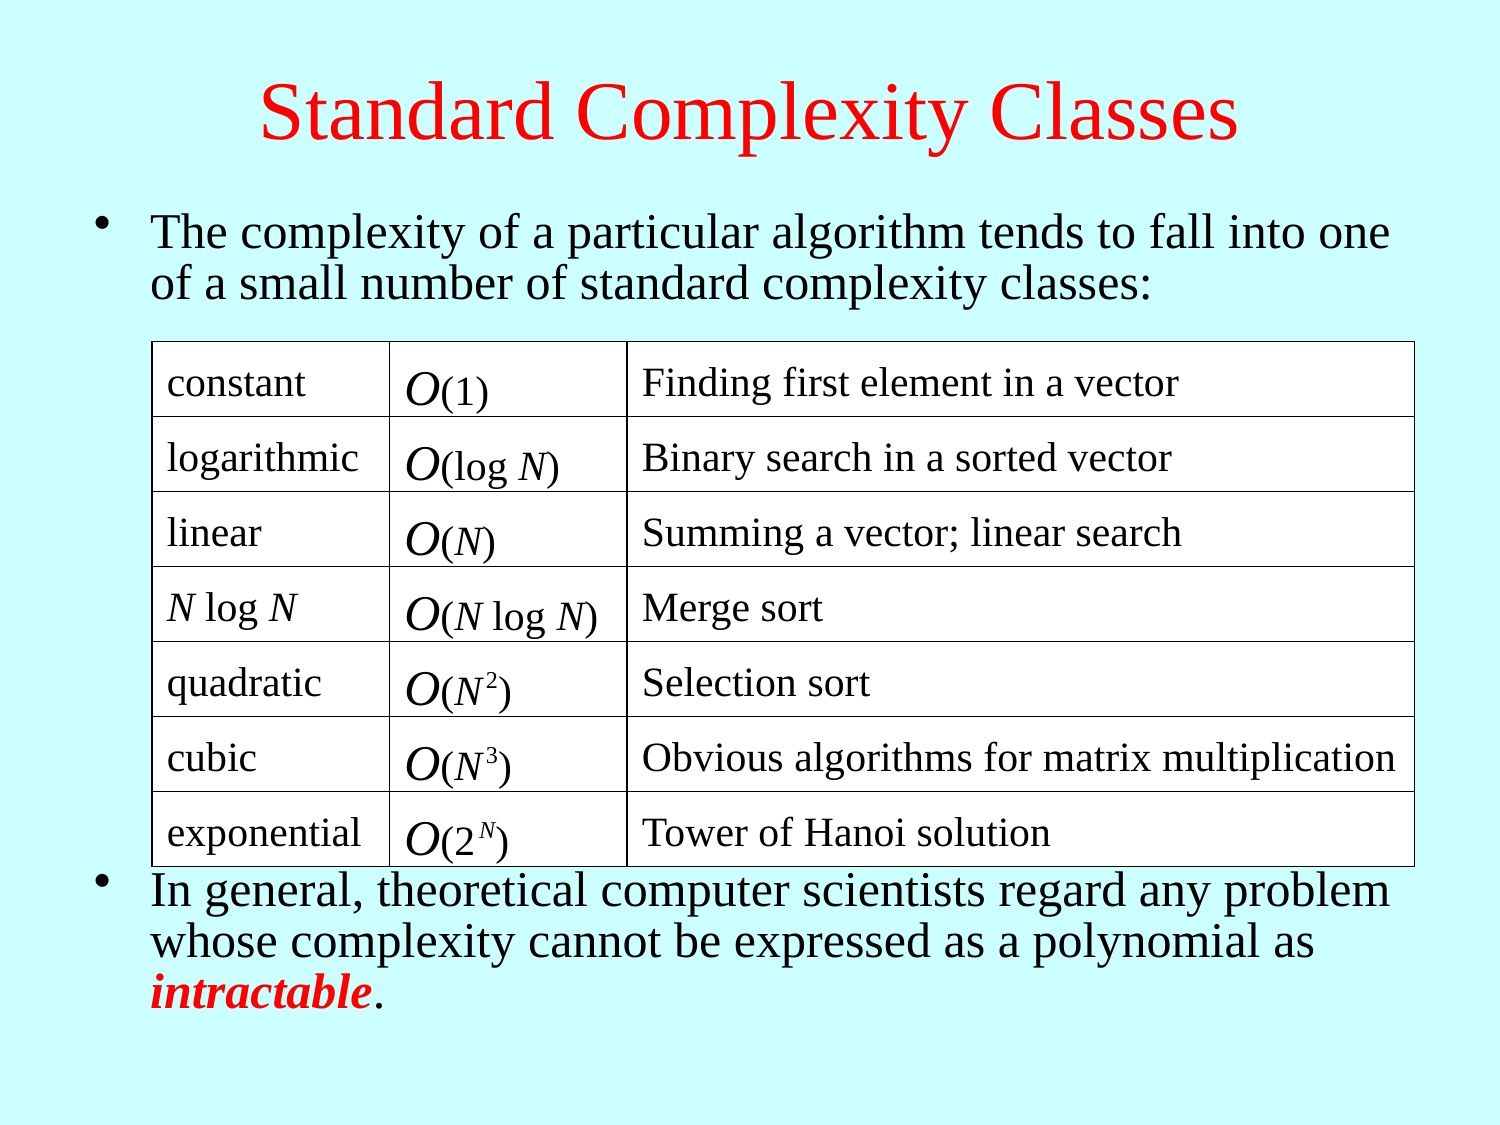

# Standard Complexity Classes
The complexity of a particular algorithm tends to fall into one of a small number of standard complexity classes:

In general, theoretical computer scientists regard any problem whose complexity cannot be expressed as a polynomial as intractable.

constant

O(1)
Finding first element in a vector

logarithmic

O(log N)
Binary search in a sorted vector

linear

O(N)
Summing a vector; linear search

N log N

O(N log N)
Merge sort

quadratic

O(N 2)
Selection sort

cubic

O(N 3)
Obvious algorithms for matrix multiplication

exponential

O(2 N)
Tower of Hanoi solution